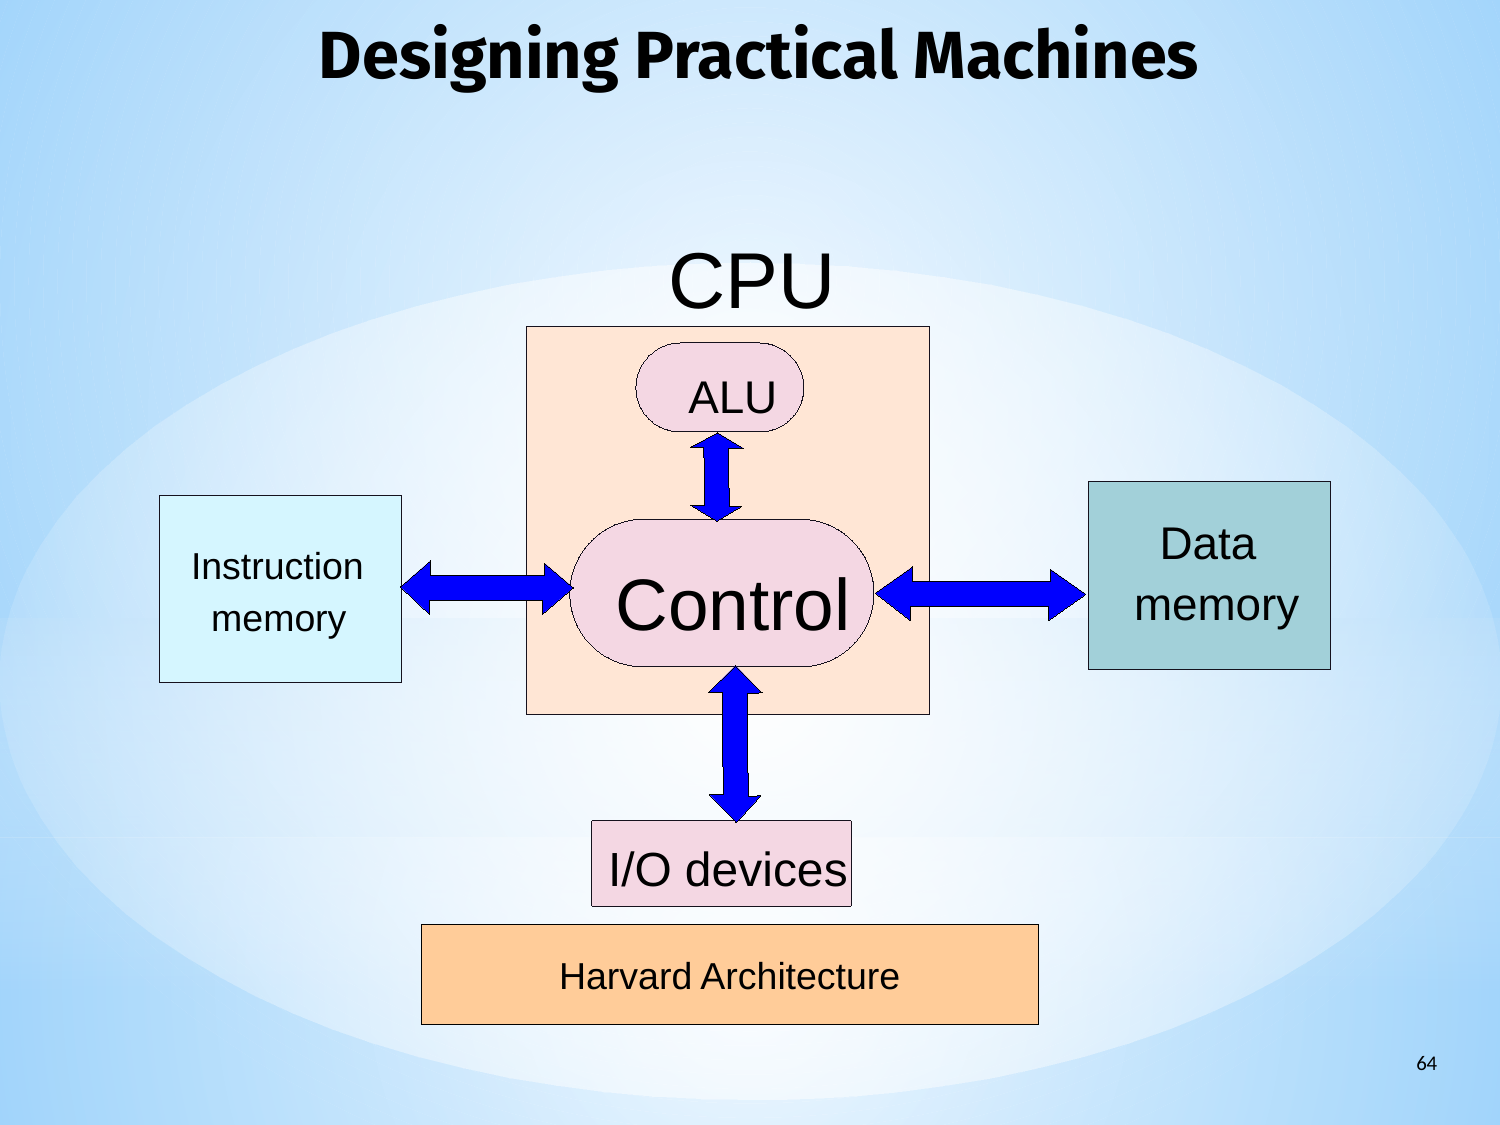

Designing Practical Machines

CPU

ALU

  Data

Instruction
Control

memory
  memory

I/O devices
Harvard Architecture
64